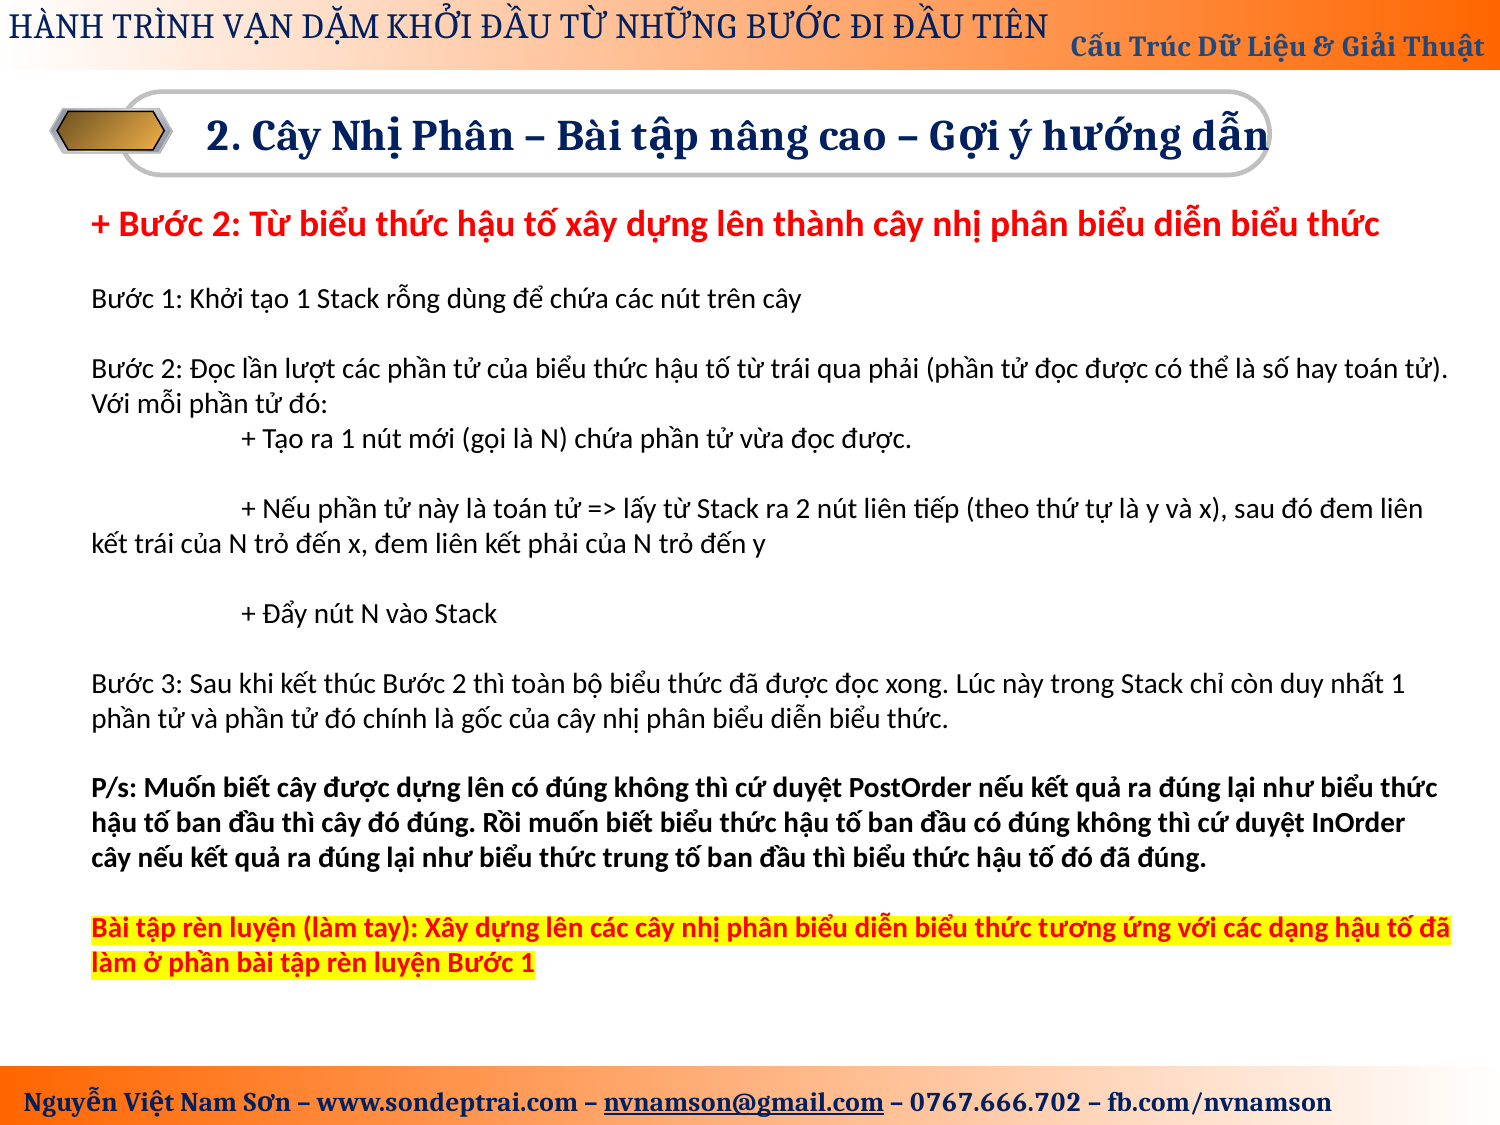

2. Cây Nhị Phân – Bài tập nâng cao – Gợi ý hướng dẫn

+ Bước 2: Từ biểu thức hậu tố xây dựng lên thành cây nhị phân biểu diễn biểu thức

Bước 1: Khởi tạo 1 Stack rỗng dùng để chứa các nút trên cây

Bước 2: Đọc lần lượt các phần tử của biểu thức hậu tố từ trái qua phải (phần tử đọc được có thể là số hay toán tử). Với mỗi phần tử đó:
	+ Tạo ra 1 nút mới (gọi là N) chứa phần tử vừa đọc được.

	+ Nếu phần tử này là toán tử => lấy từ Stack ra 2 nút liên tiếp (theo thứ tự là y và x), sau đó đem liên kết trái của N trỏ đến x, đem liên kết phải của N trỏ đến y

	+ Đẩy nút N vào Stack

Bước 3: Sau khi kết thúc Bước 2 thì toàn bộ biểu thức đã được đọc xong. Lúc này trong Stack chỉ còn duy nhất 1 phần tử và phần tử đó chính là gốc của cây nhị phân biểu diễn biểu thức.

P/s: Muốn biết cây được dựng lên có đúng không thì cứ duyệt PostOrder nếu kết quả ra đúng lại như biểu thức hậu tố ban đầu thì cây đó đúng. Rồi muốn biết biểu thức hậu tố ban đầu có đúng không thì cứ duyệt InOrder cây nếu kết quả ra đúng lại như biểu thức trung tố ban đầu thì biểu thức hậu tố đó đã đúng.

Bài tập rèn luyện (làm tay): Xây dựng lên các cây nhị phân biểu diễn biểu thức tương ứng với các dạng hậu tố đã làm ở phần bài tập rèn luyện Bước 1